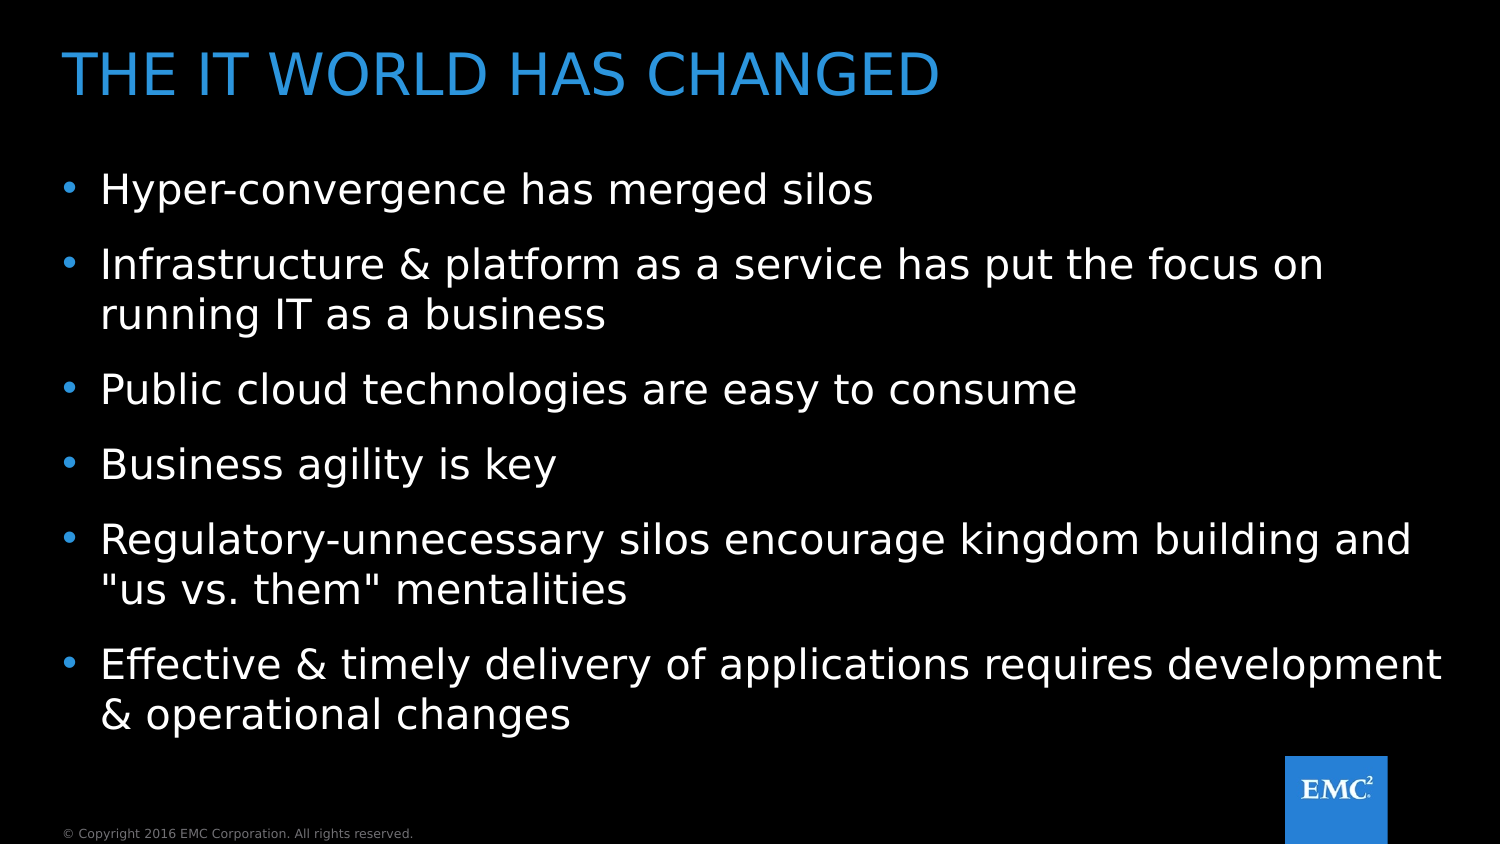

# The IT world has changed
Hyper-convergence has merged silos
Infrastructure & platform as a service has put the focus on running IT as a business
Public cloud technologies are easy to consume
Business agility is key
Regulatory-unnecessary silos encourage kingdom building and "us vs. them" mentalities
Effective & timely delivery of applications requires development & operational changes